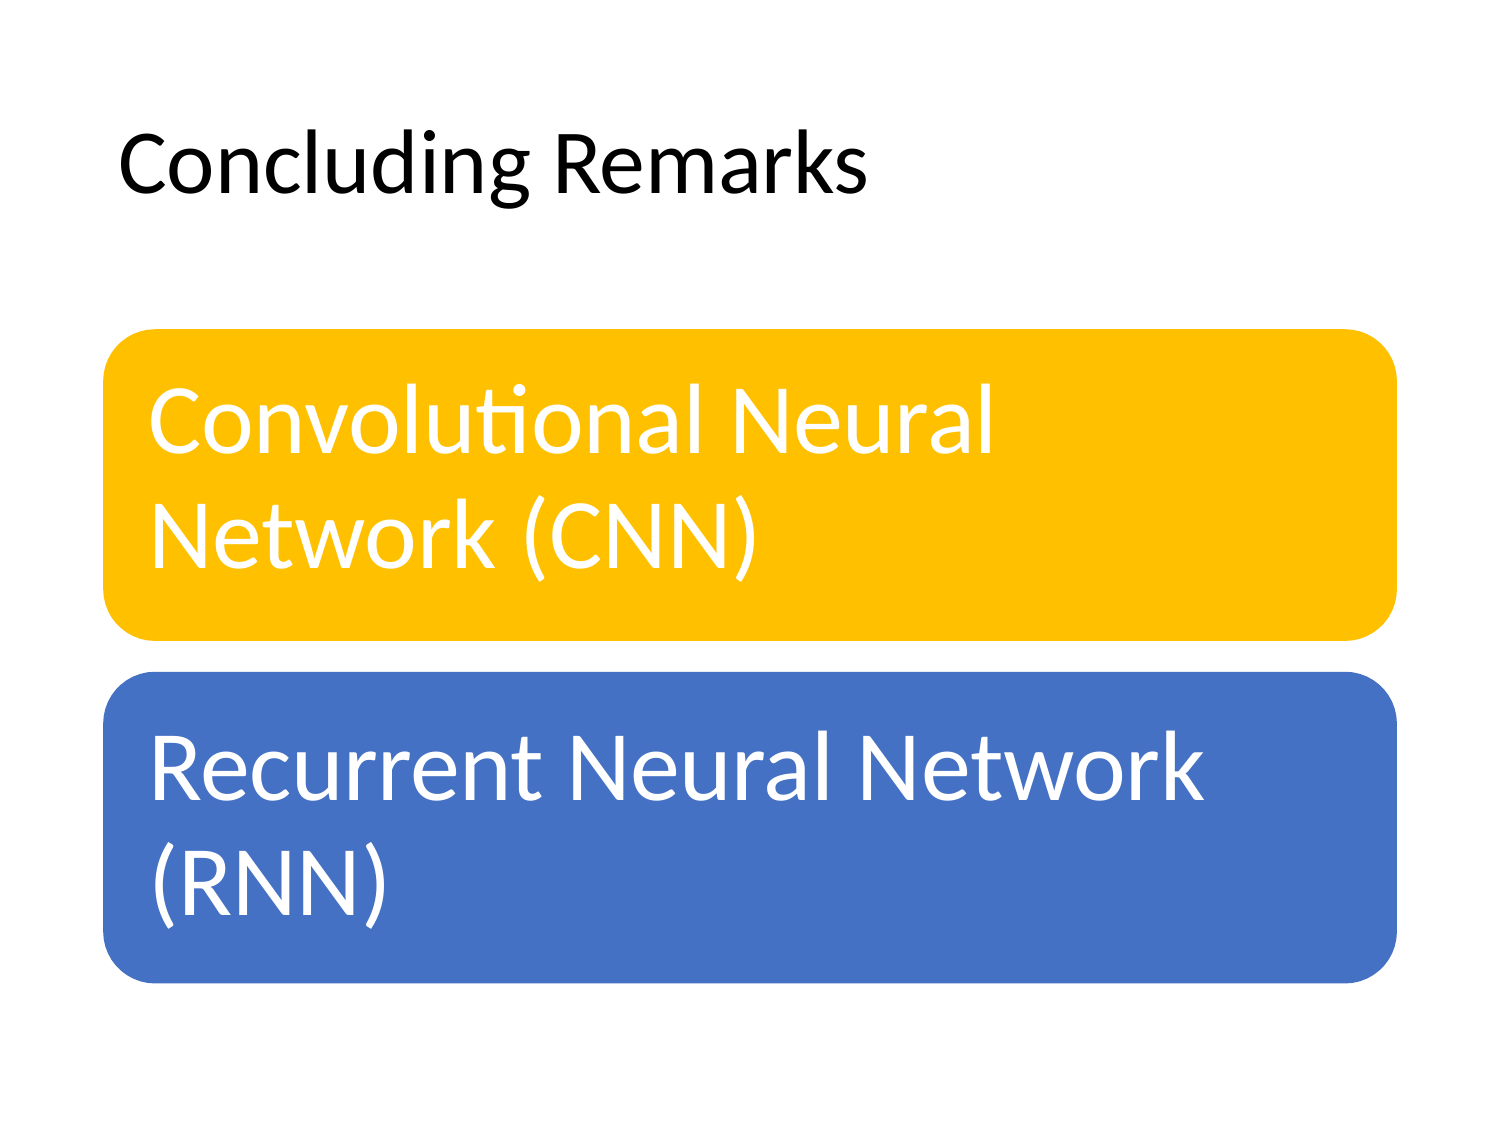

# Concluding Remarks

Convolutional Neural
Network (CNN)

Recurrent Neural Network
(RNN)